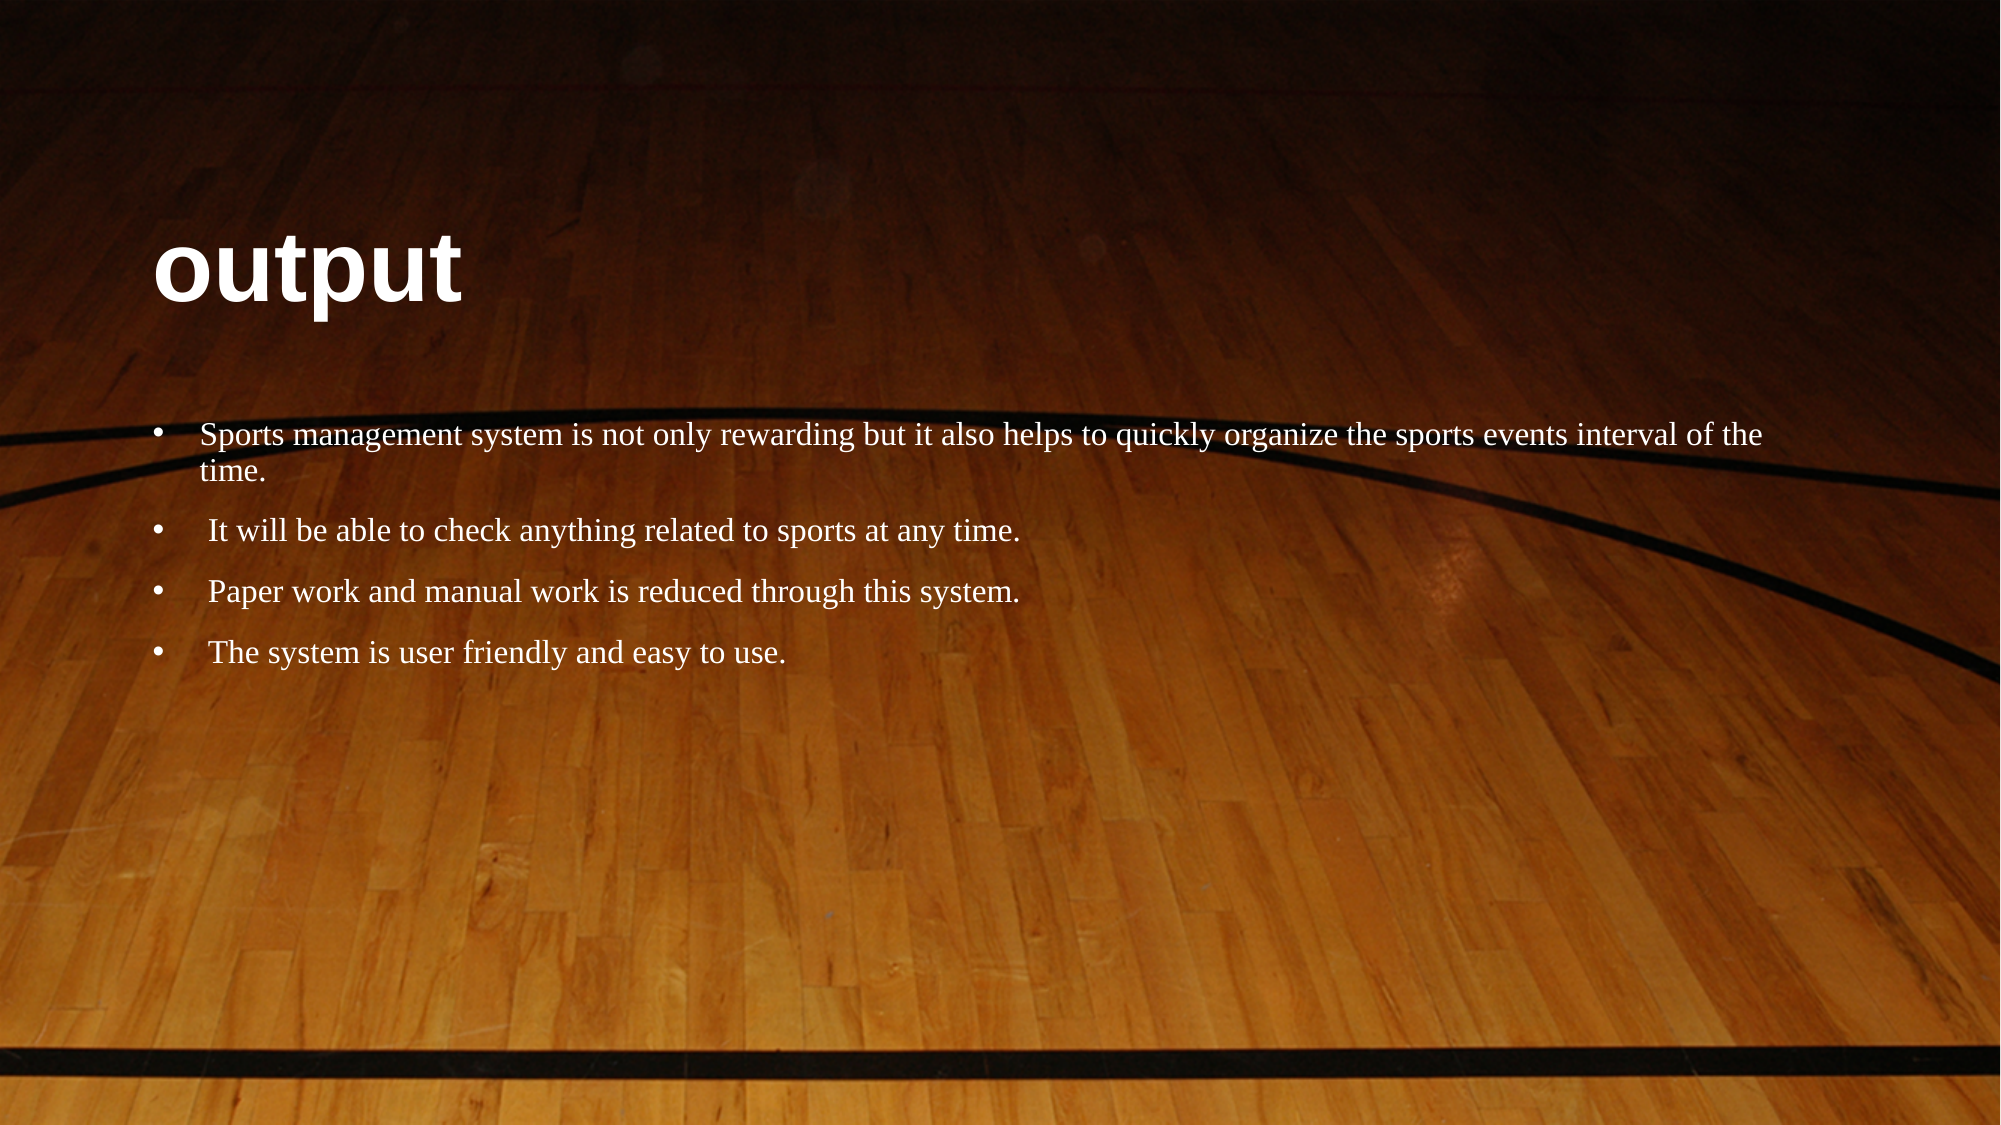

# output
Sports management system is not only rewarding but it also helps to quickly organize the sports events interval of the time.
 It will be able to check anything related to sports at any time.
 Paper work and manual work is reduced through this system.
 The system is user friendly and easy to use.